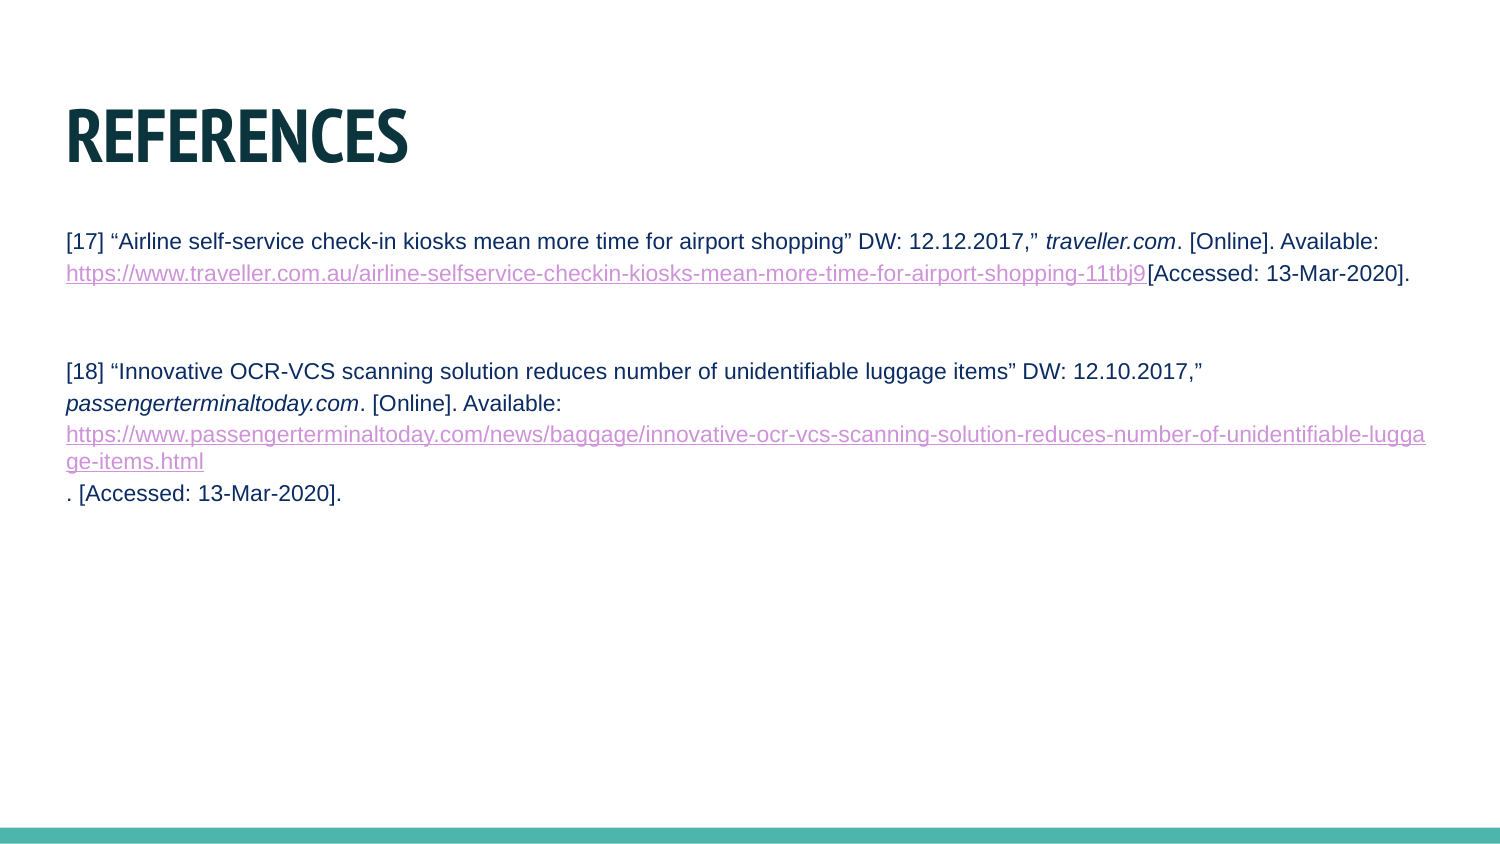

# REFERENCES
[17] “Airline self-service check-in kiosks mean more time for airport shopping” DW: 12.12.2017,” traveller.com. [Online]. Available: https://www.traveller.com.au/airline-selfservice-checkin-kiosks-mean-more-time-for-airport-shopping-11tbj9[Accessed: 13-Mar-2020].
[18] “Innovative OCR-VCS scanning solution reduces number of unidentifiable luggage items” DW: 12.10.2017,” passengerterminaltoday.com. [Online]. Available: https://www.passengerterminaltoday.com/news/baggage/innovative-ocr-vcs-scanning-solution-reduces-number-of-unidentifiable-luggage-items.html. [Accessed: 13-Mar-2020].